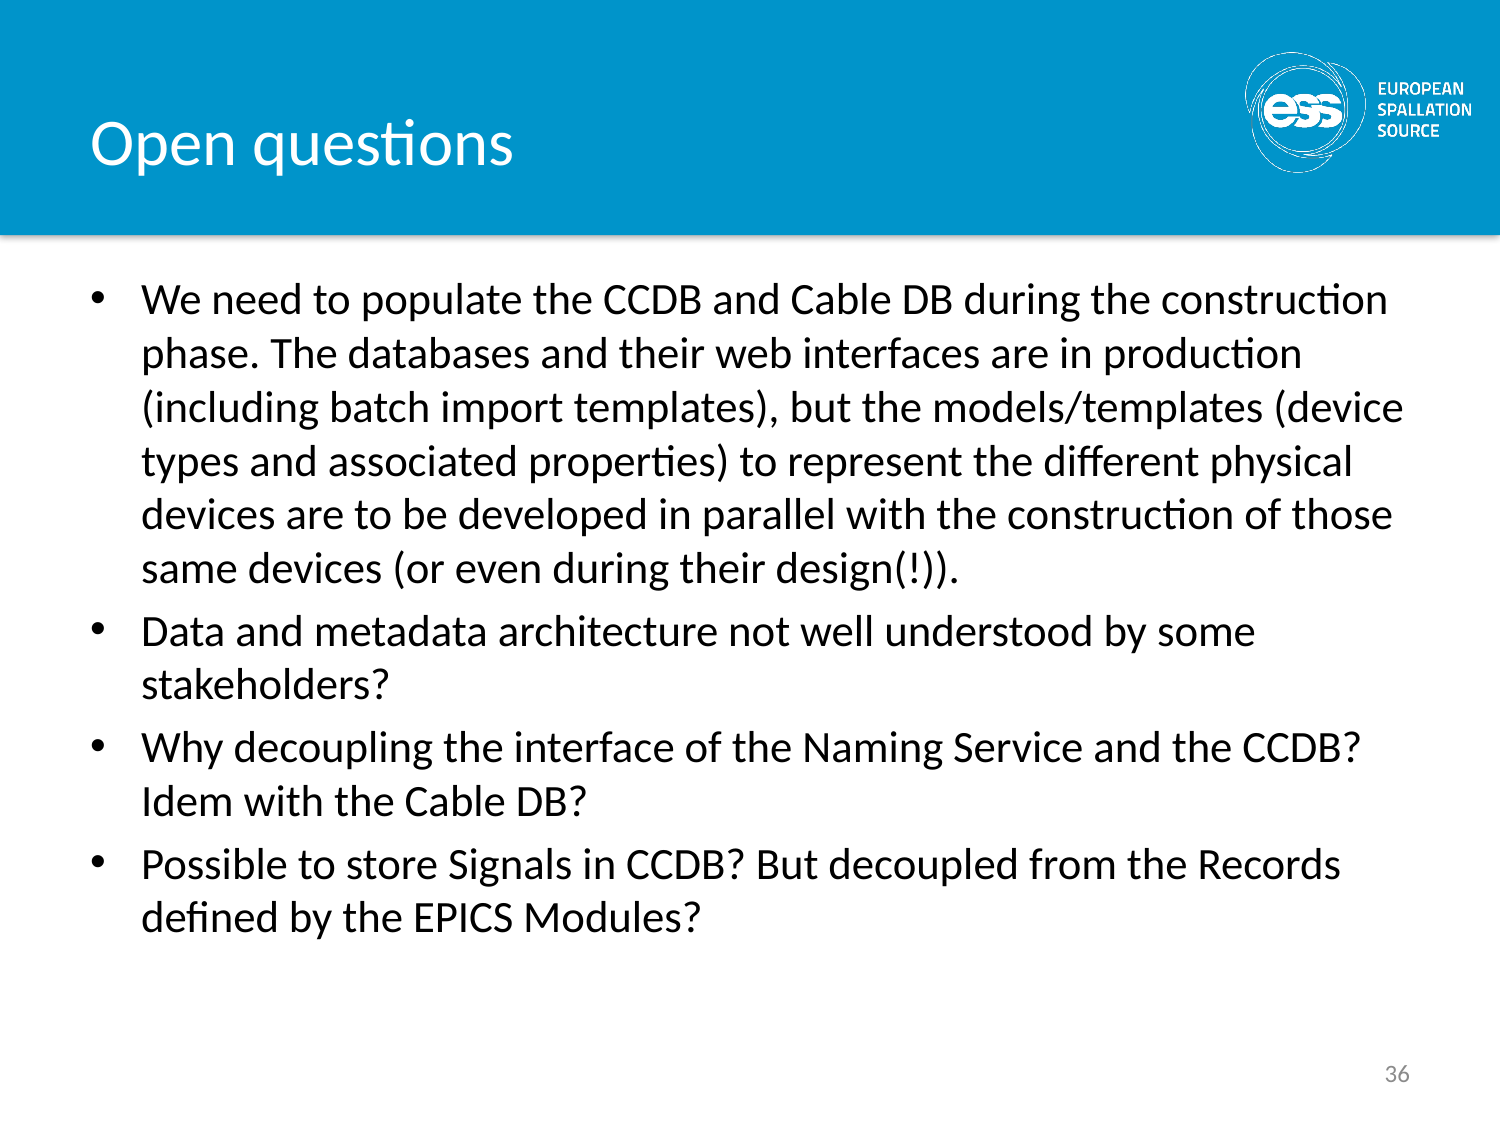

# Open questions
We need to populate the CCDB and Cable DB during the construction phase. The databases and their web interfaces are in production (including batch import templates), but the models/templates (device types and associated properties) to represent the different physical devices are to be developed in parallel with the construction of those same devices (or even during their design(!)).
Data and metadata architecture not well understood by some stakeholders?
Why decoupling the interface of the Naming Service and the CCDB? Idem with the Cable DB?
Possible to store Signals in CCDB? But decoupled from the Records defined by the EPICS Modules?
36